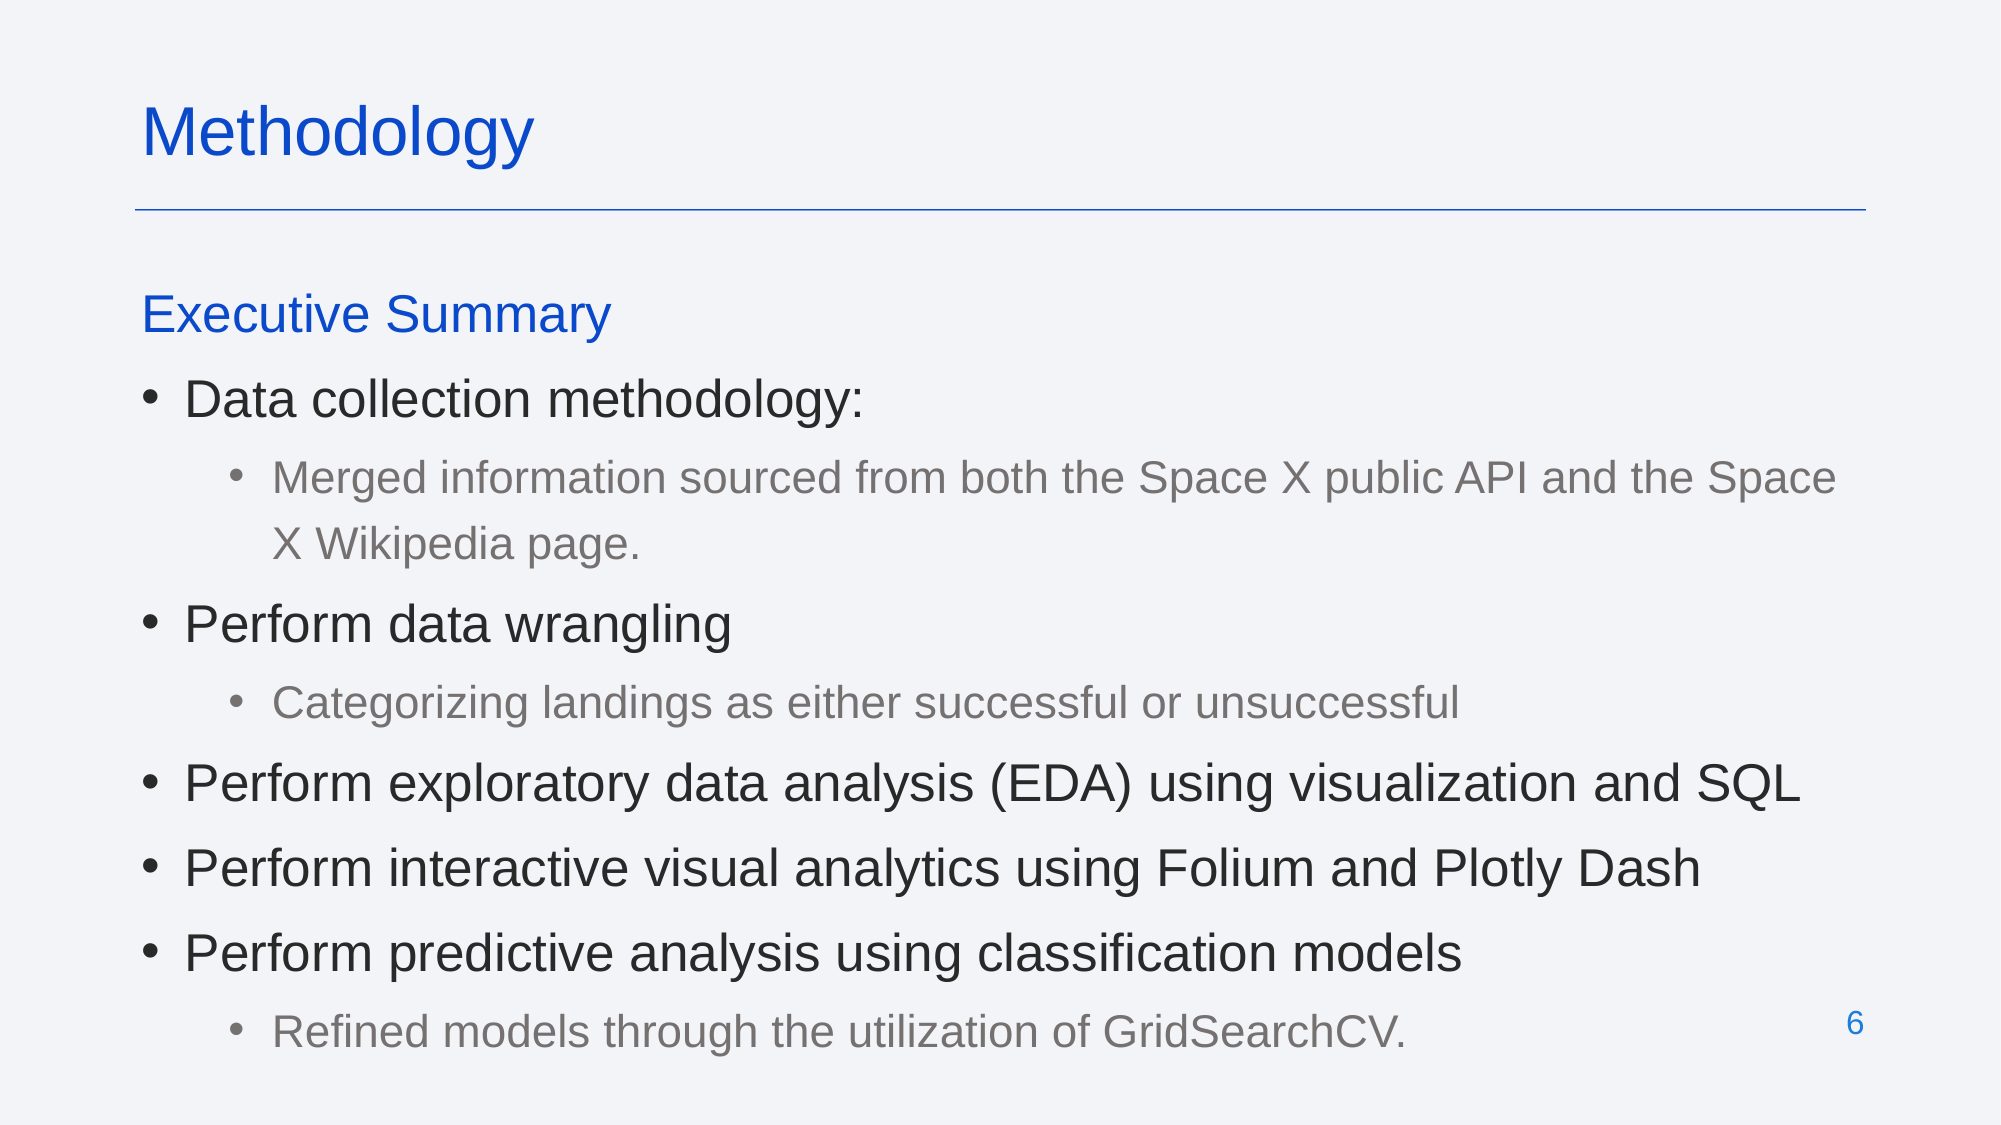

Methodology
Executive Summary
Data collection methodology:
Merged information sourced from both the Space X public API and the Space X Wikipedia page.
Perform data wrangling
Categorizing landings as either successful or unsuccessful
Perform exploratory data analysis (EDA) using visualization and SQL
Perform interactive visual analytics using Folium and Plotly Dash
Perform predictive analysis using classification models
Refined models through the utilization of GridSearchCV.

6